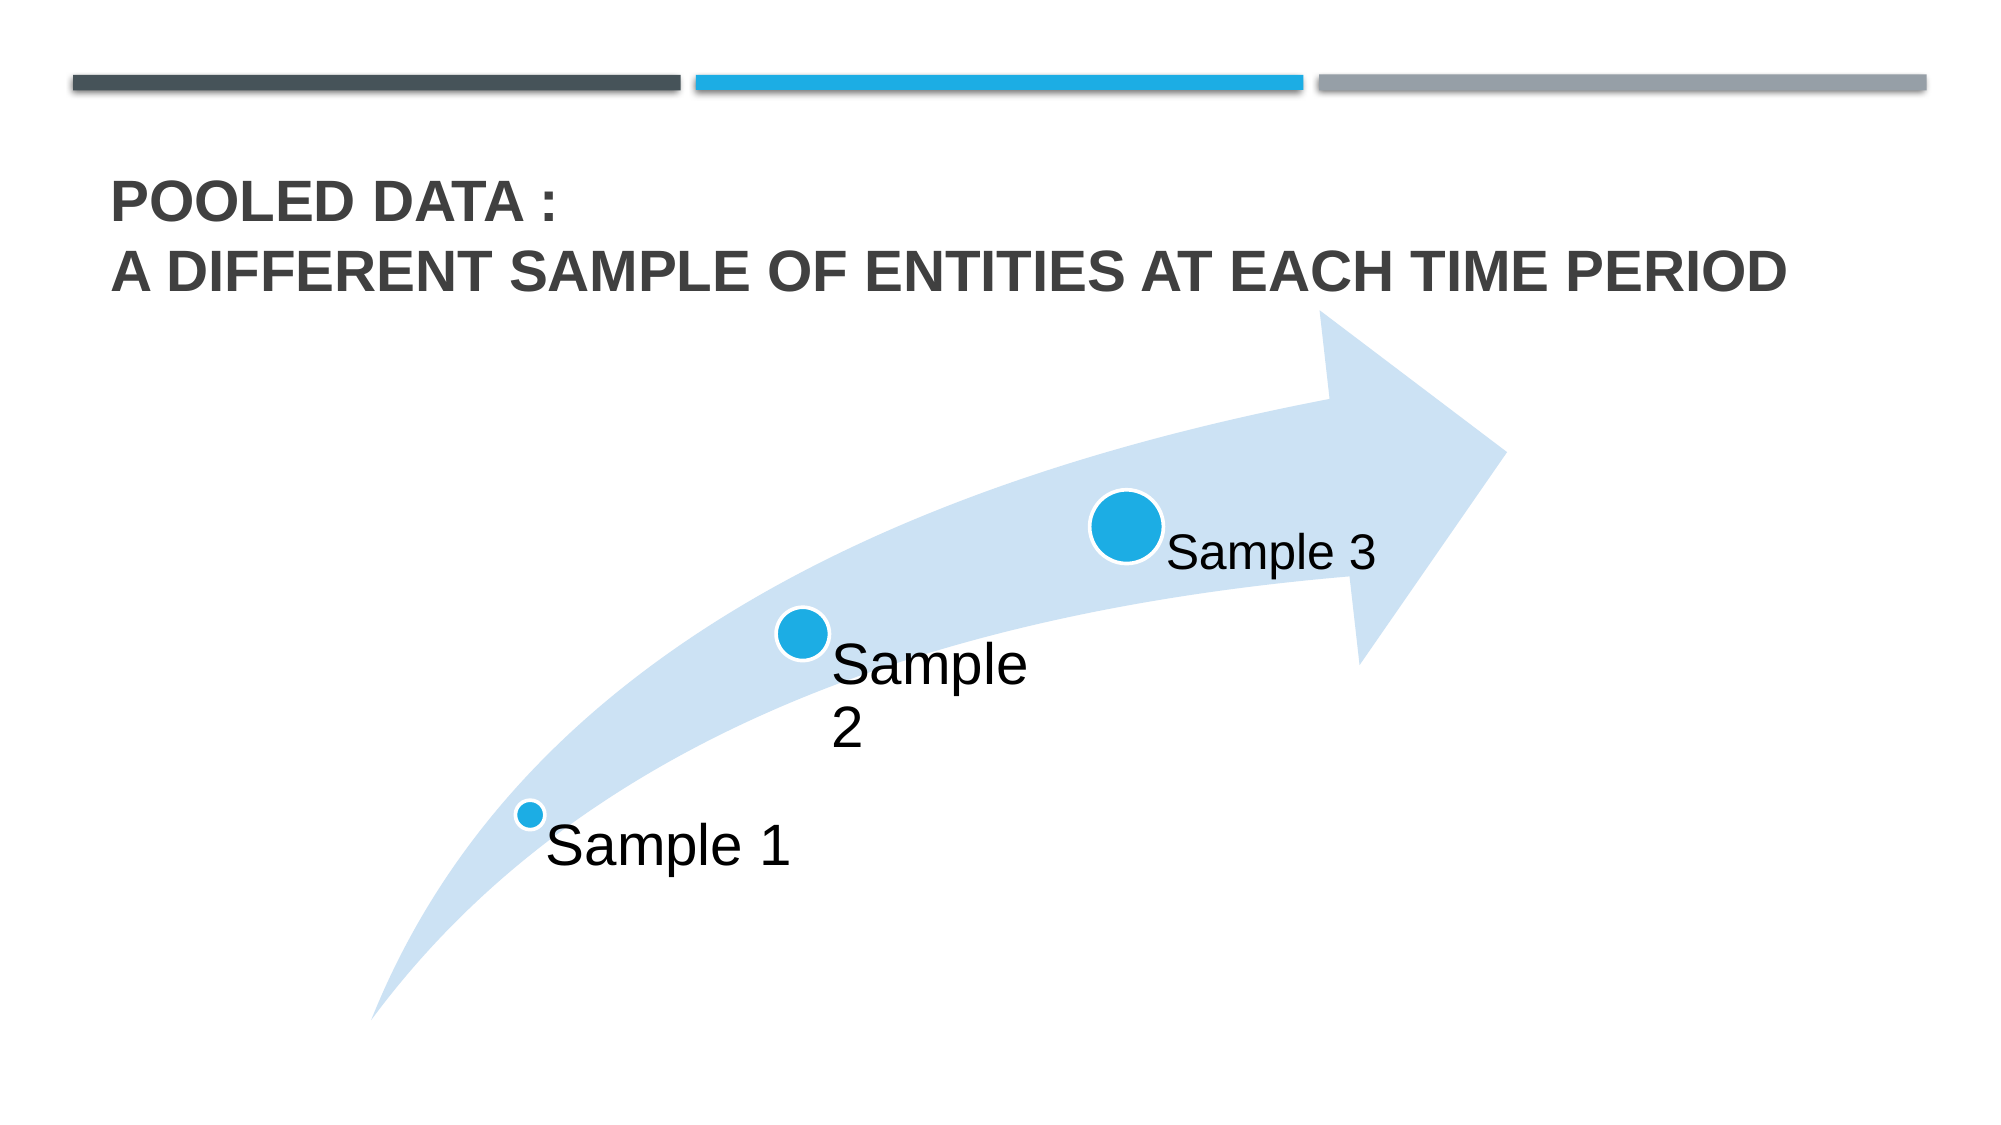

# Pooled data : A different sample of entities at each time period
Sample 1
Sample 2
Sample 3